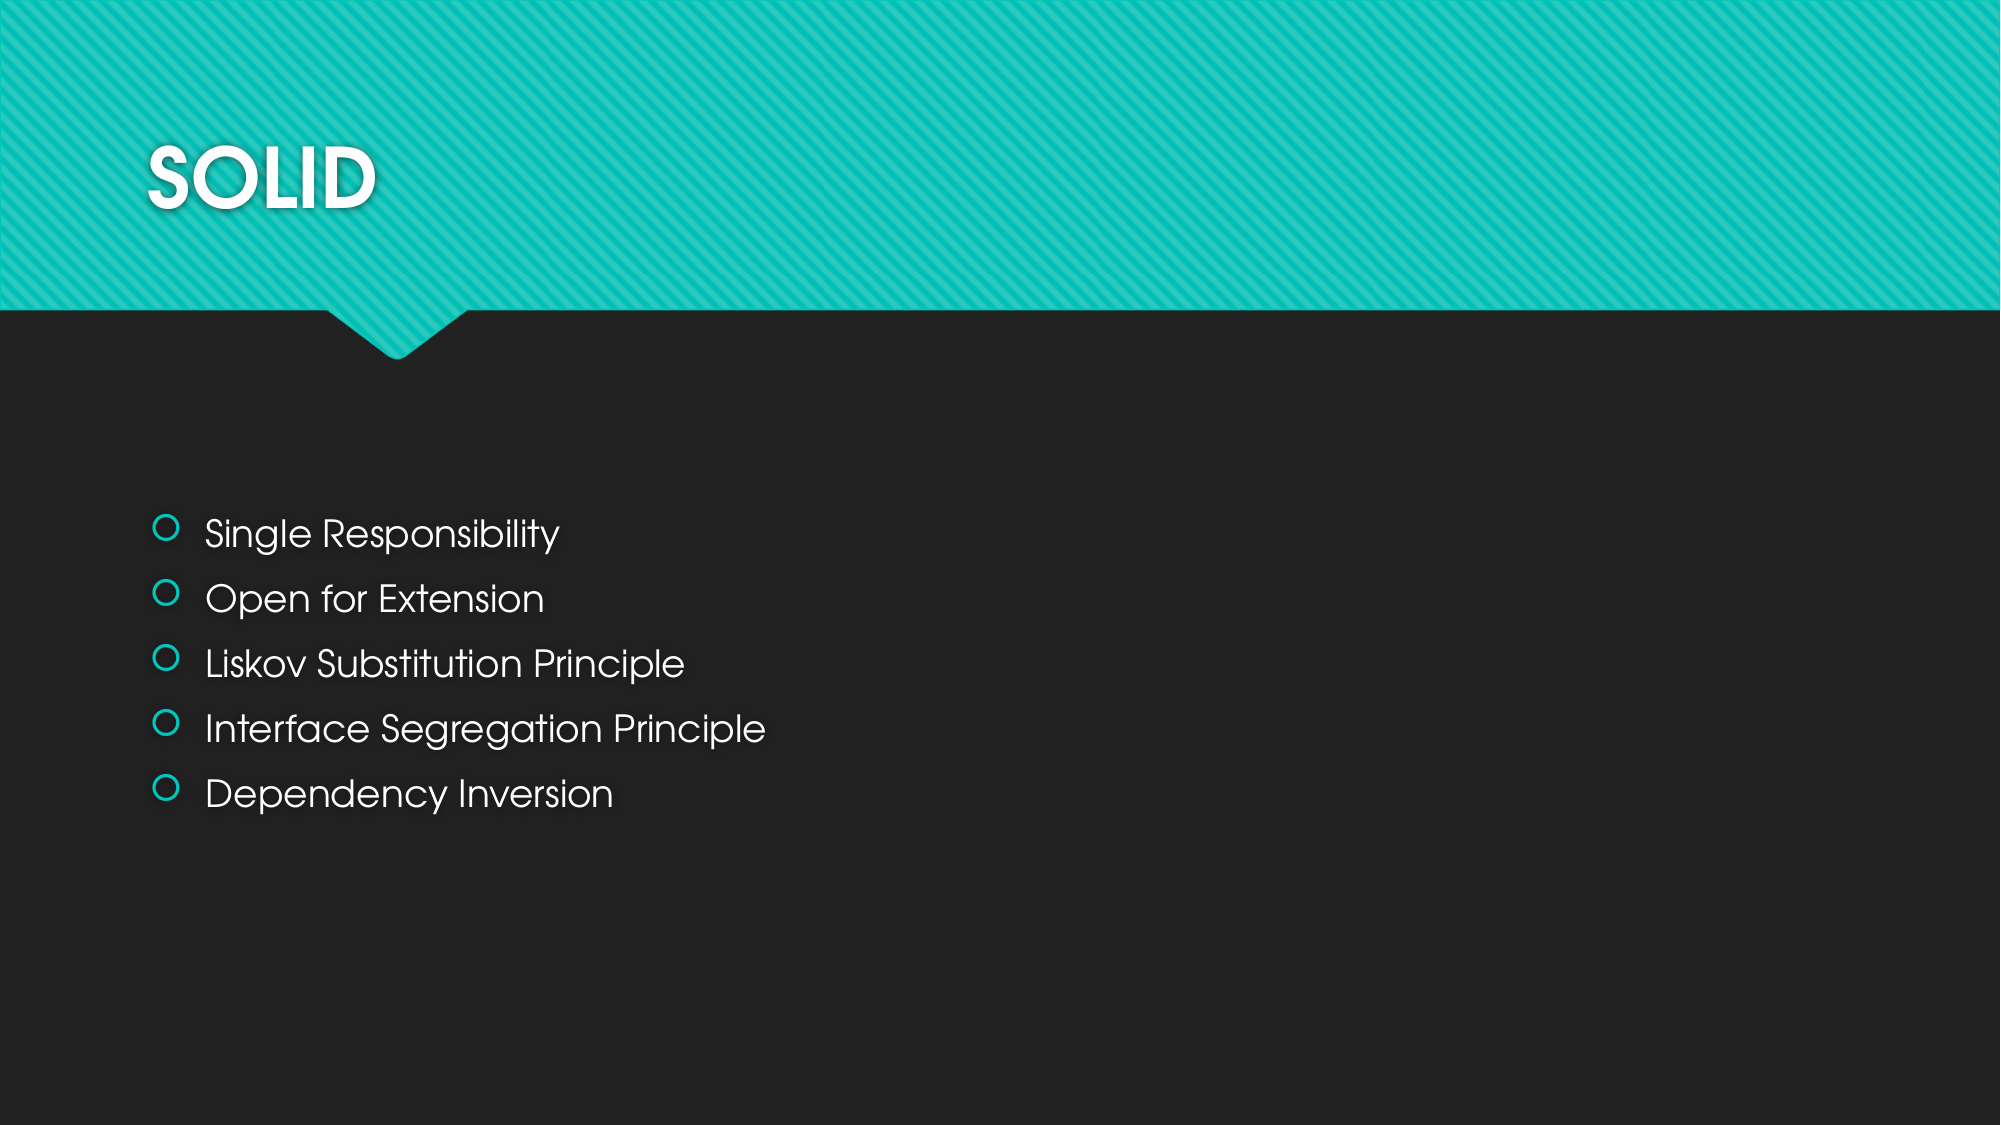

# SOLID
Single Responsibility
Open for Extension
Liskov Substitution Principle
Interface Segregation Principle
Dependency Inversion